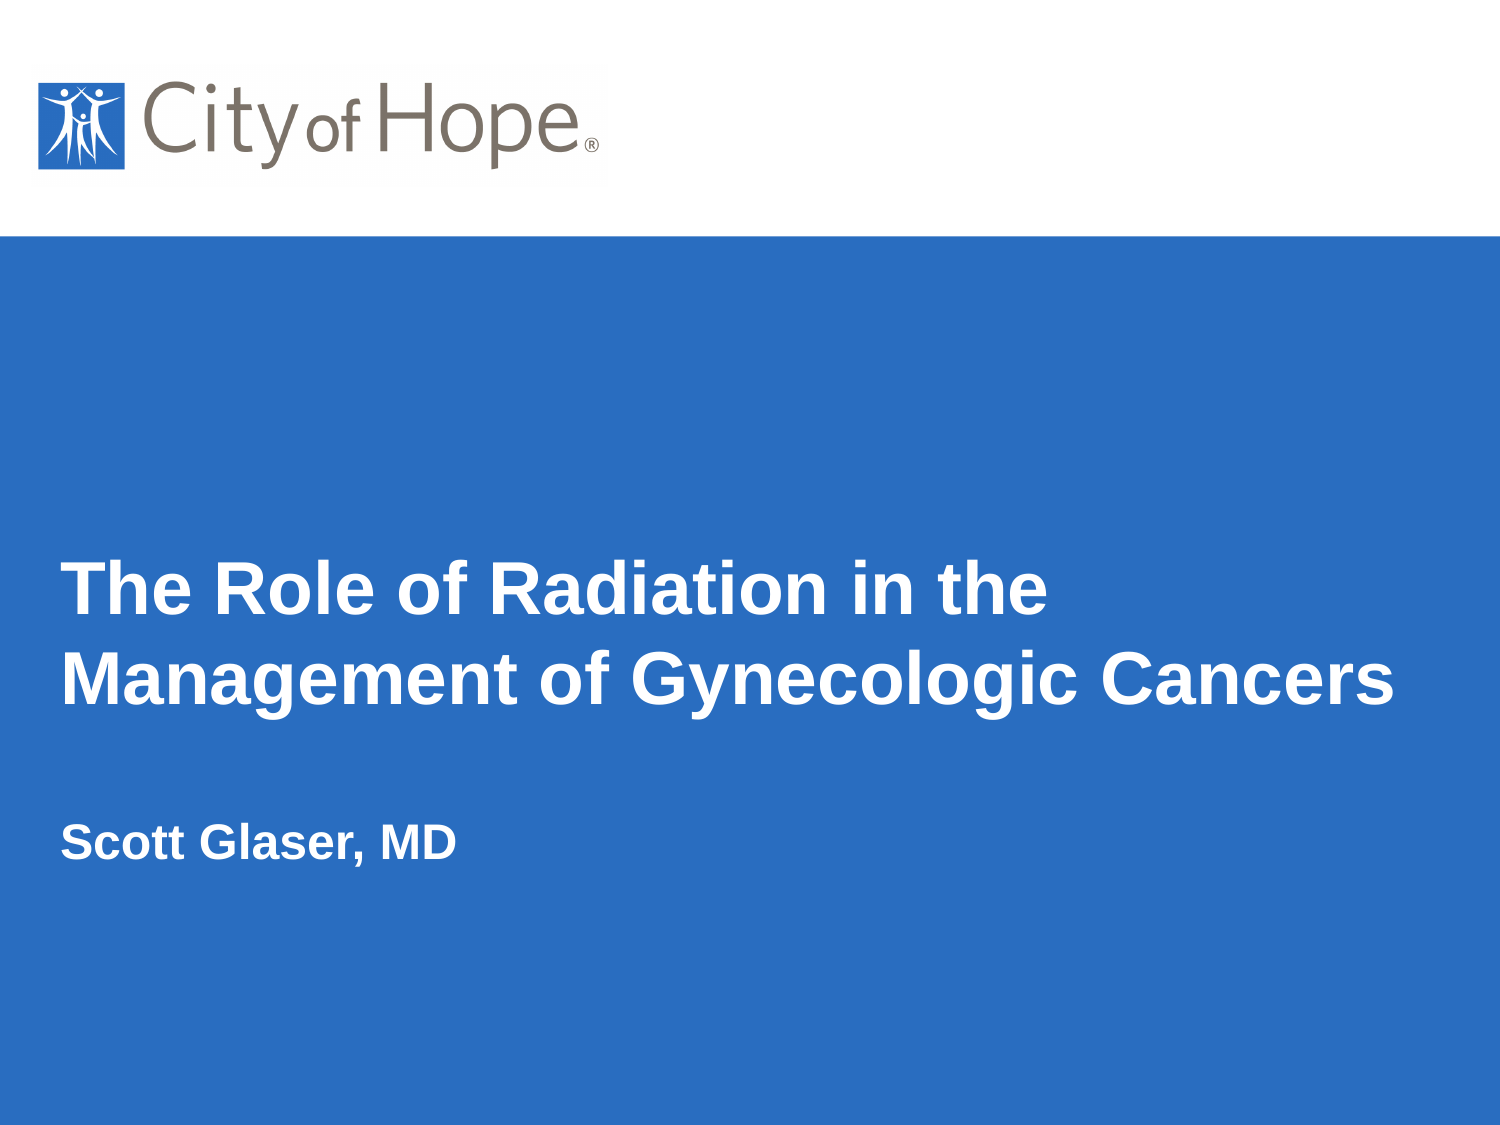

# The Role of Radiation in the Management of Gynecologic Cancers Scott Glaser, MD